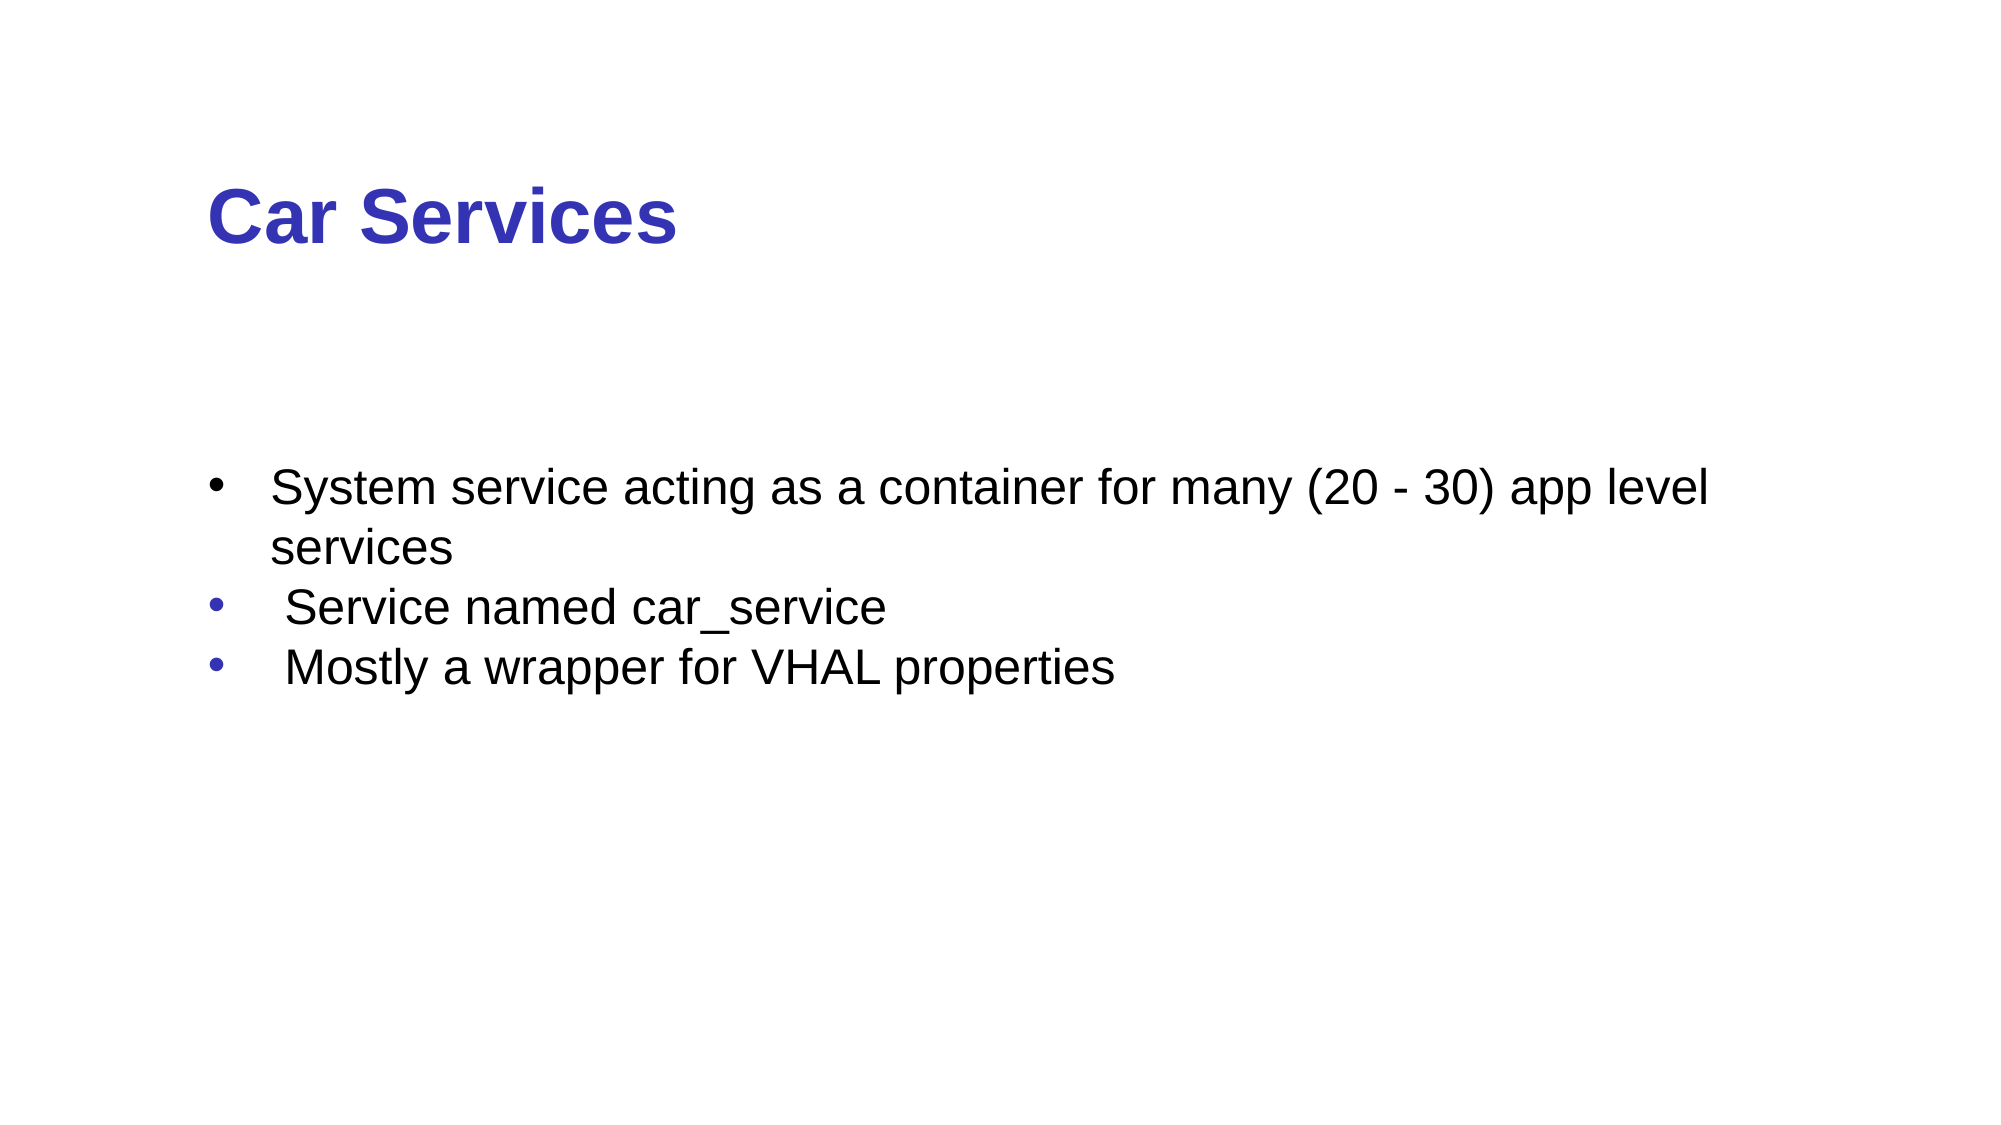

Car Services
System service acting as a container for many (20 - 30) app level services
 Service named car_service
 Mostly a wrapper for VHAL properties